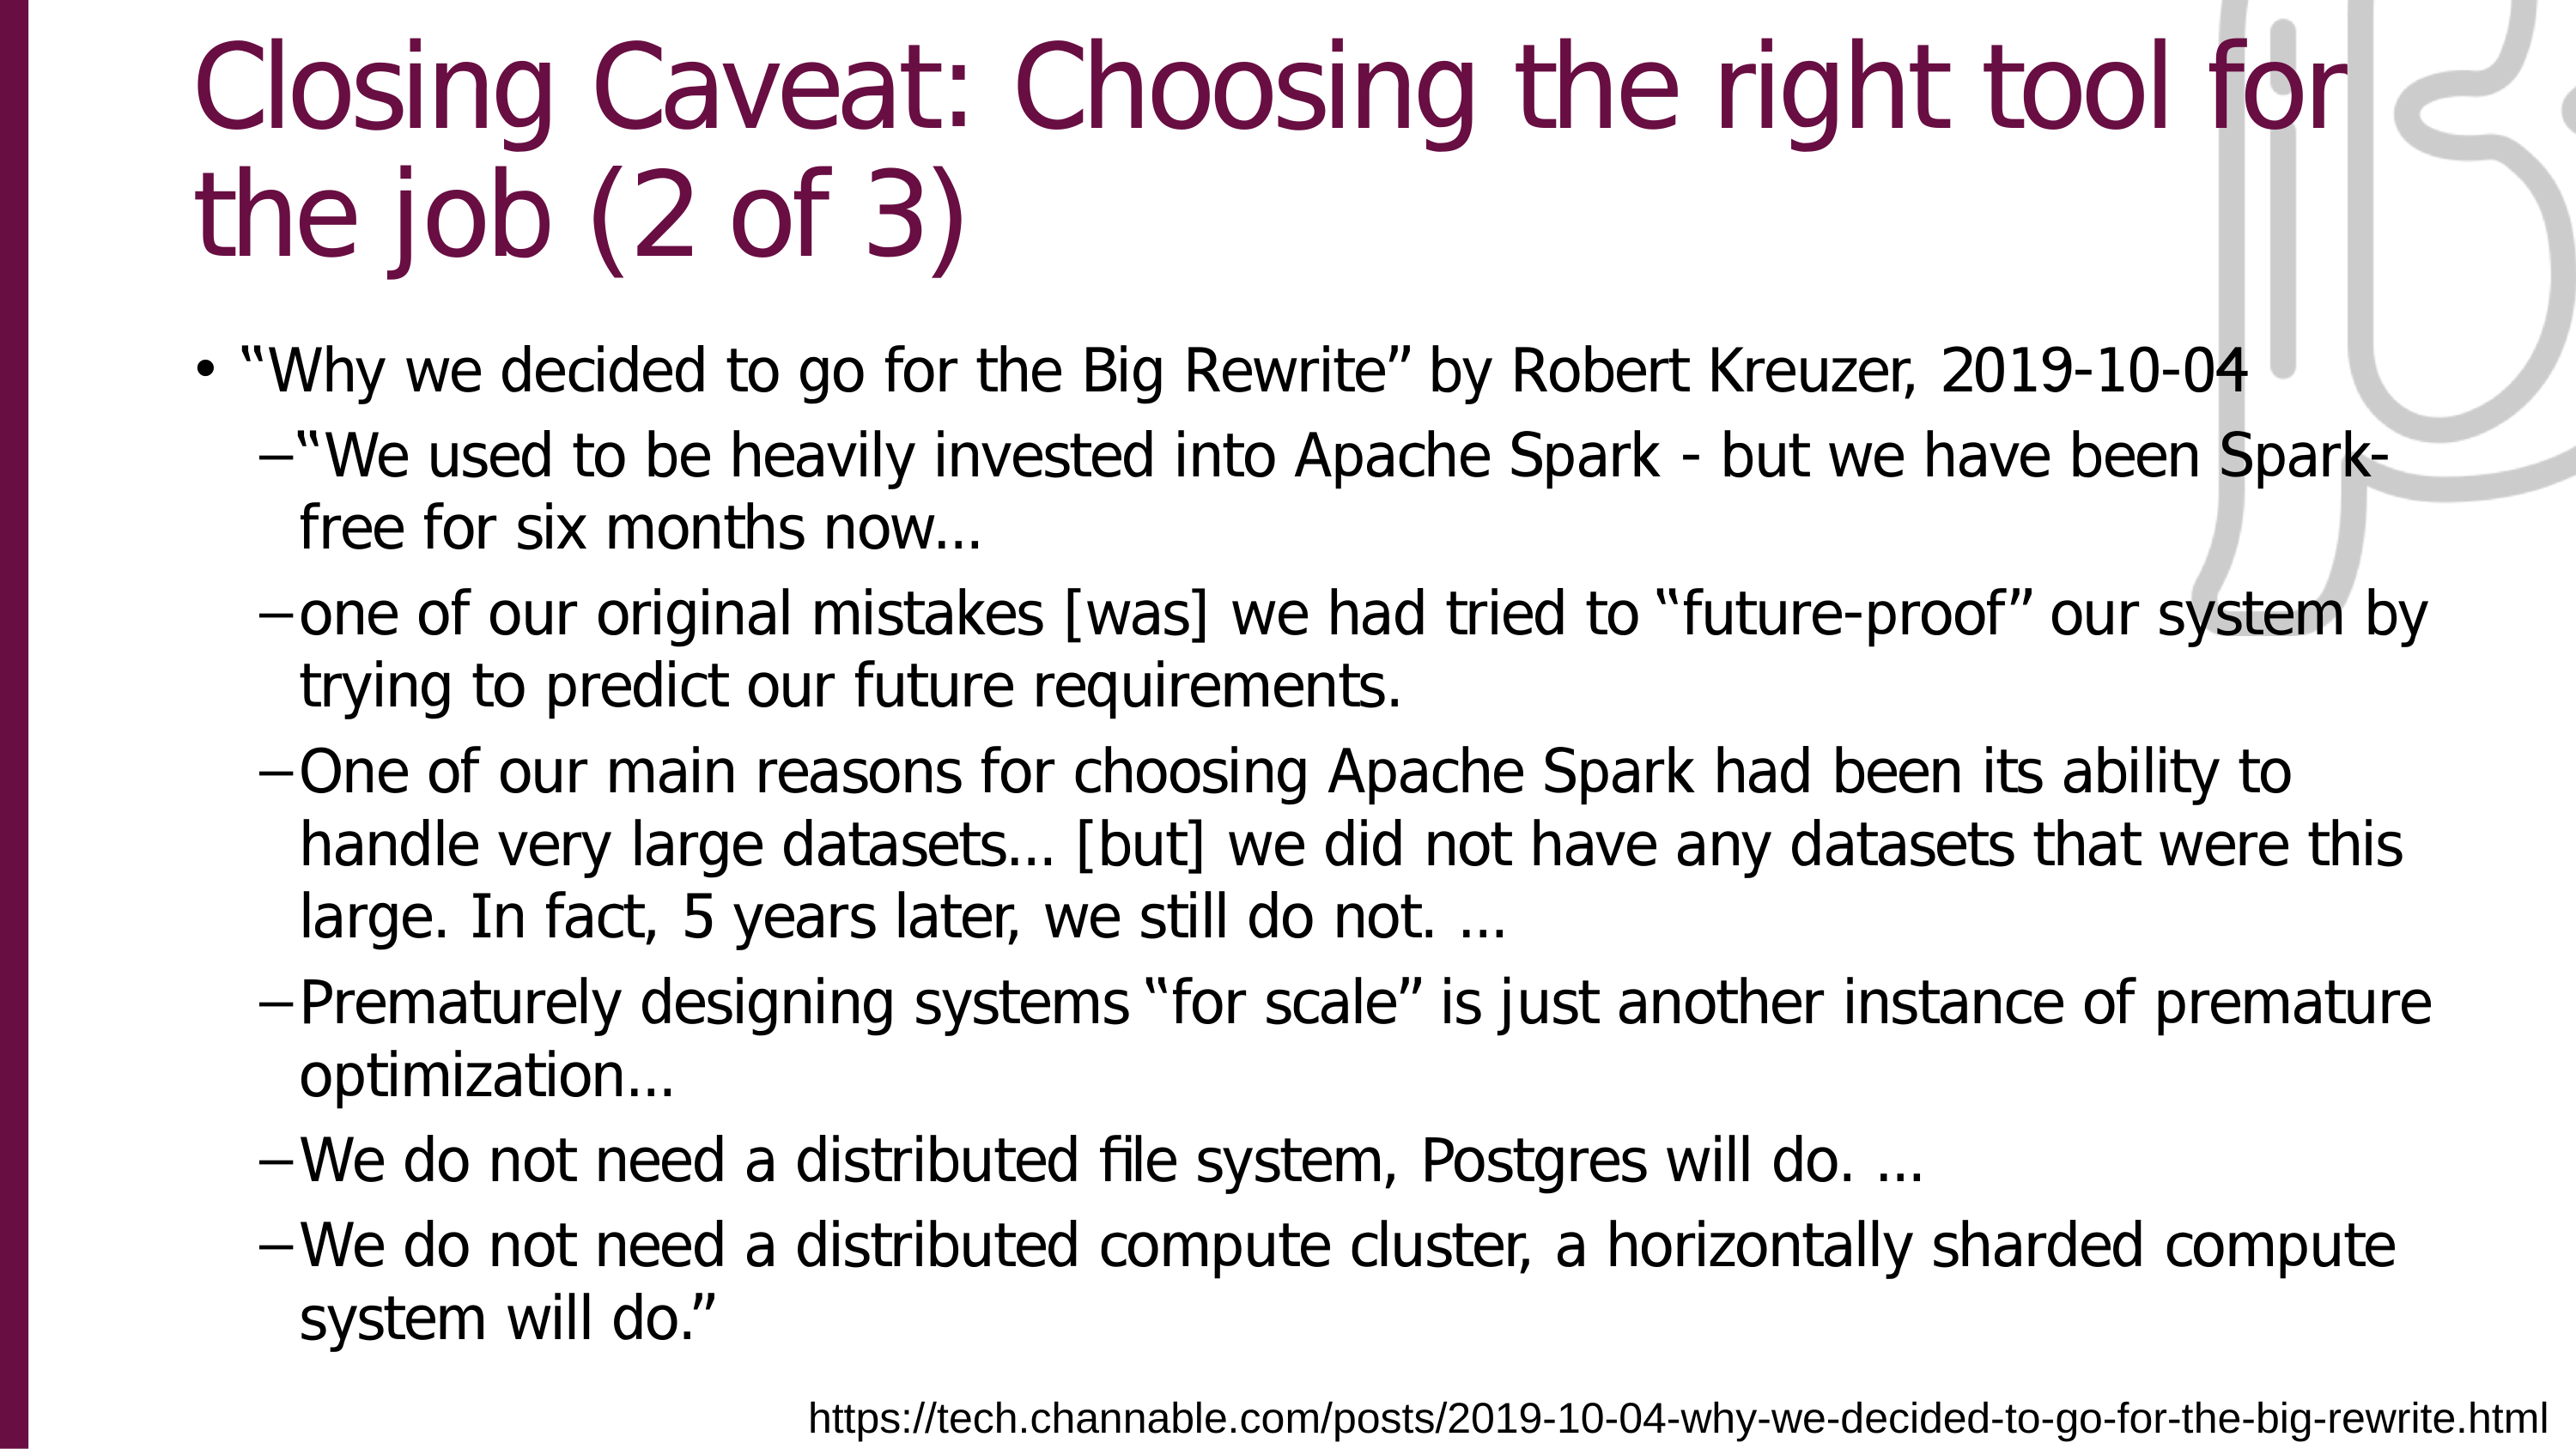

Closing Caveat: Choosing the right tool for the job (2 of 3)

“Why we decided to go for the Big Rewrite” by Robert Kreuzer, 2019-10-04
“We used to be heavily invested into Apache Spark - but we have been Spark-free for six months now…
one of our original mistakes [was] we had tried to “future-proof” our system by trying to predict our future requirements.
One of our main reasons for choosing Apache Spark had been its ability to handle very large datasets… [but] we did not have any datasets that were this large. In fact, 5 years later, we still do not. …
Prematurely designing systems “for scale” is just another instance of premature optimization…
We do not need a distributed file system, Postgres will do. …
We do not need a distributed compute cluster, a horizontally sharded compute system will do.”
https://tech.channable.com/posts/2019-10-04-why-we-decided-to-go-for-the-big-rewrite.html